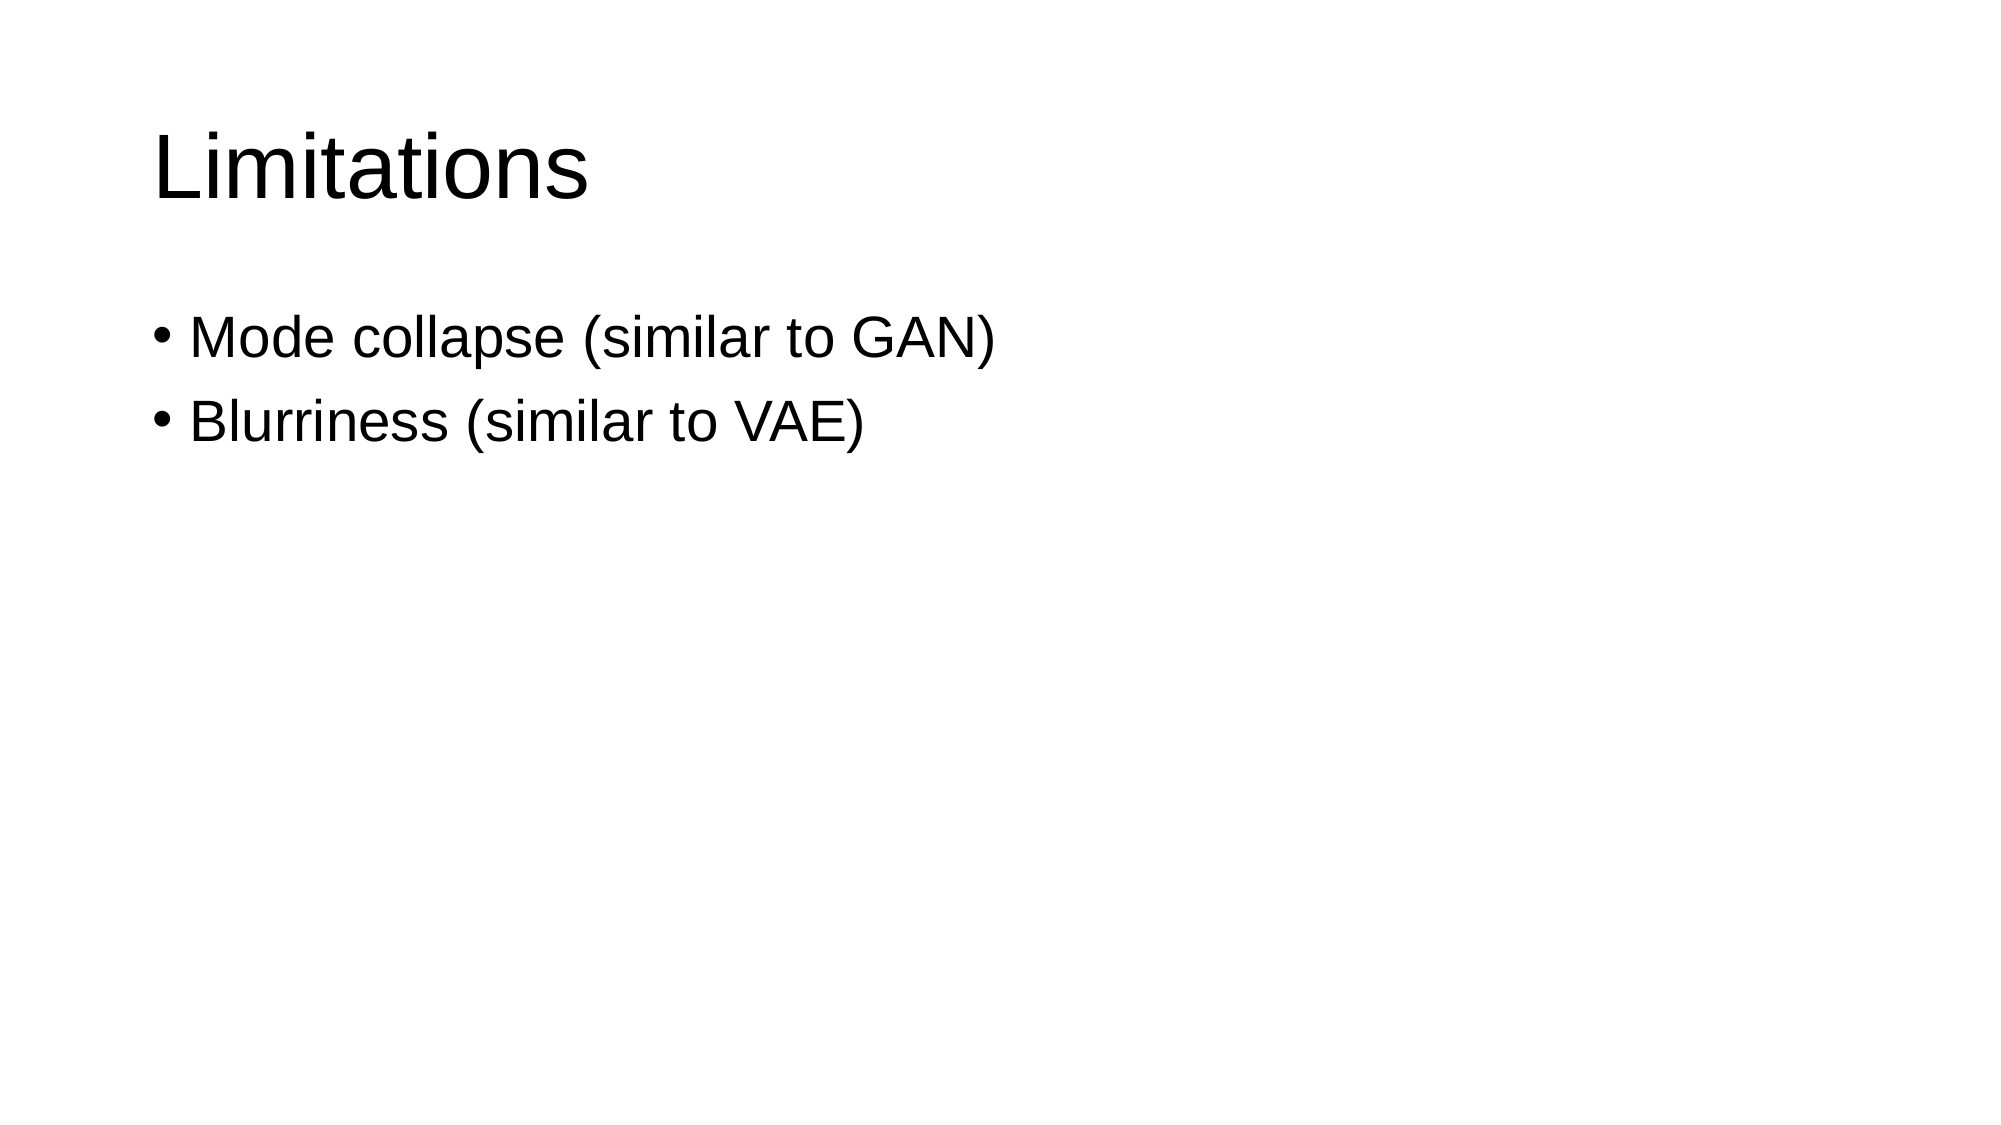

# Limitations
Mode collapse (similar to GAN)
Blurriness (similar to VAE)